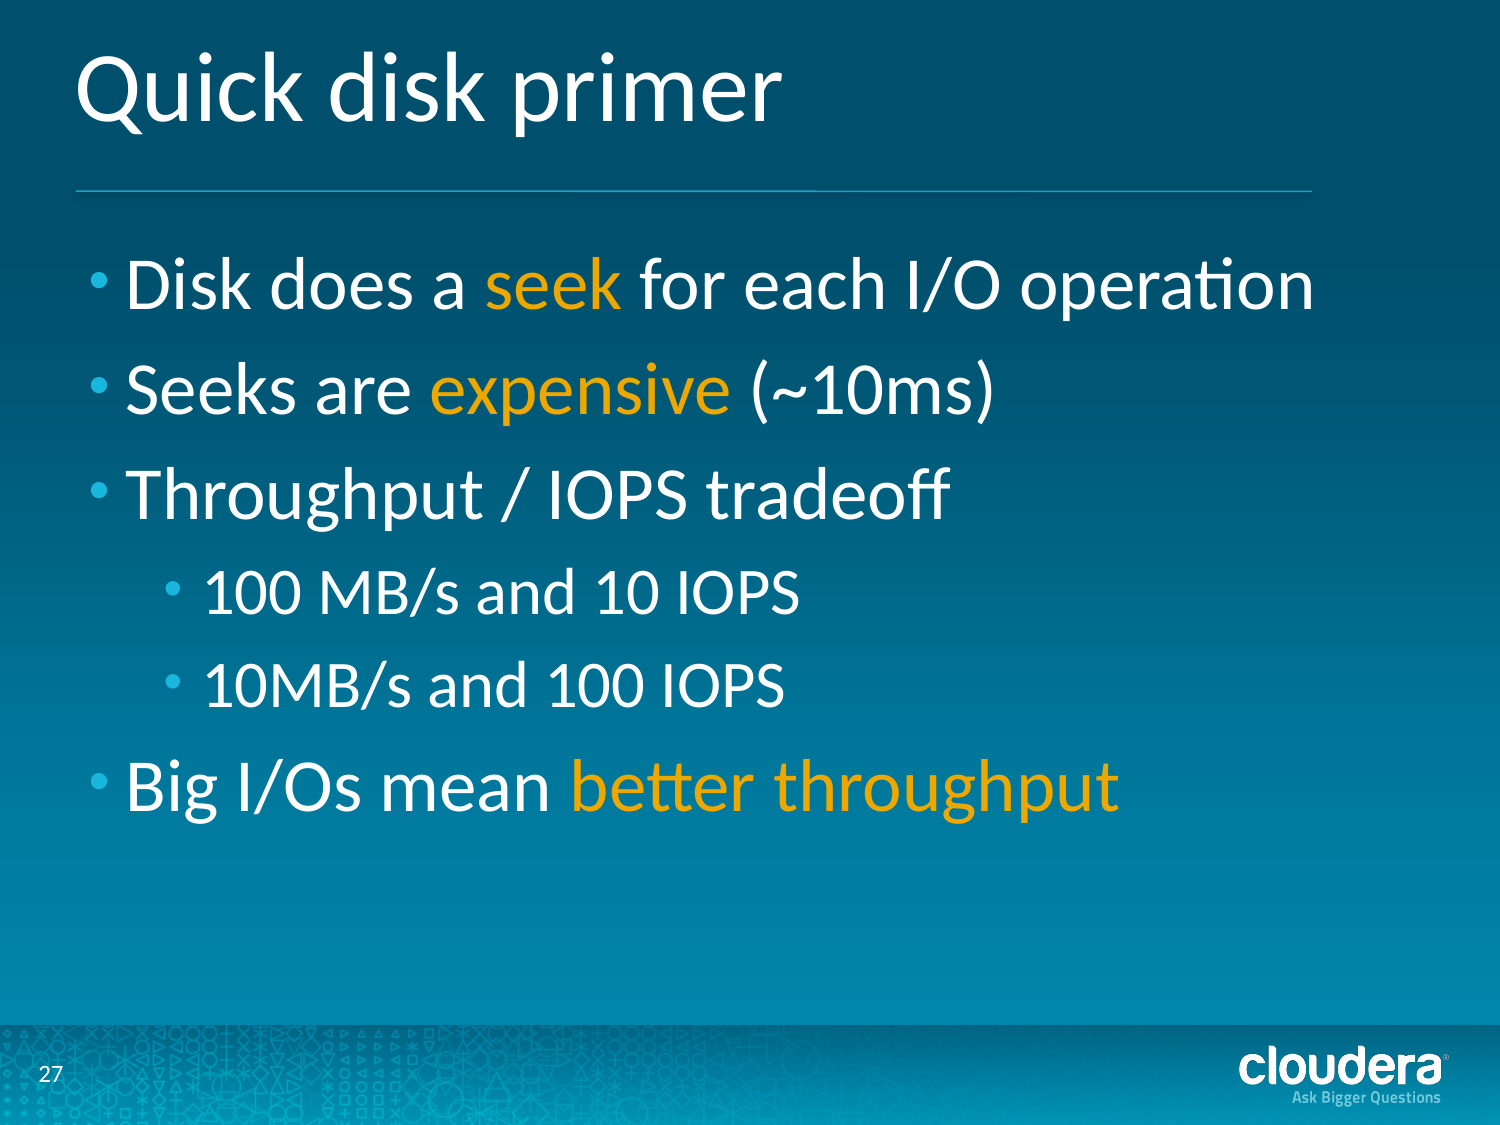

# Quick disk primer
Disk does a seek for each I/O operation
Seeks are expensive (~10ms)
Throughput / IOPS tradeoff
100 MB/s and 10 IOPS
10MB/s and 100 IOPS
Big I/Os mean better throughput
27